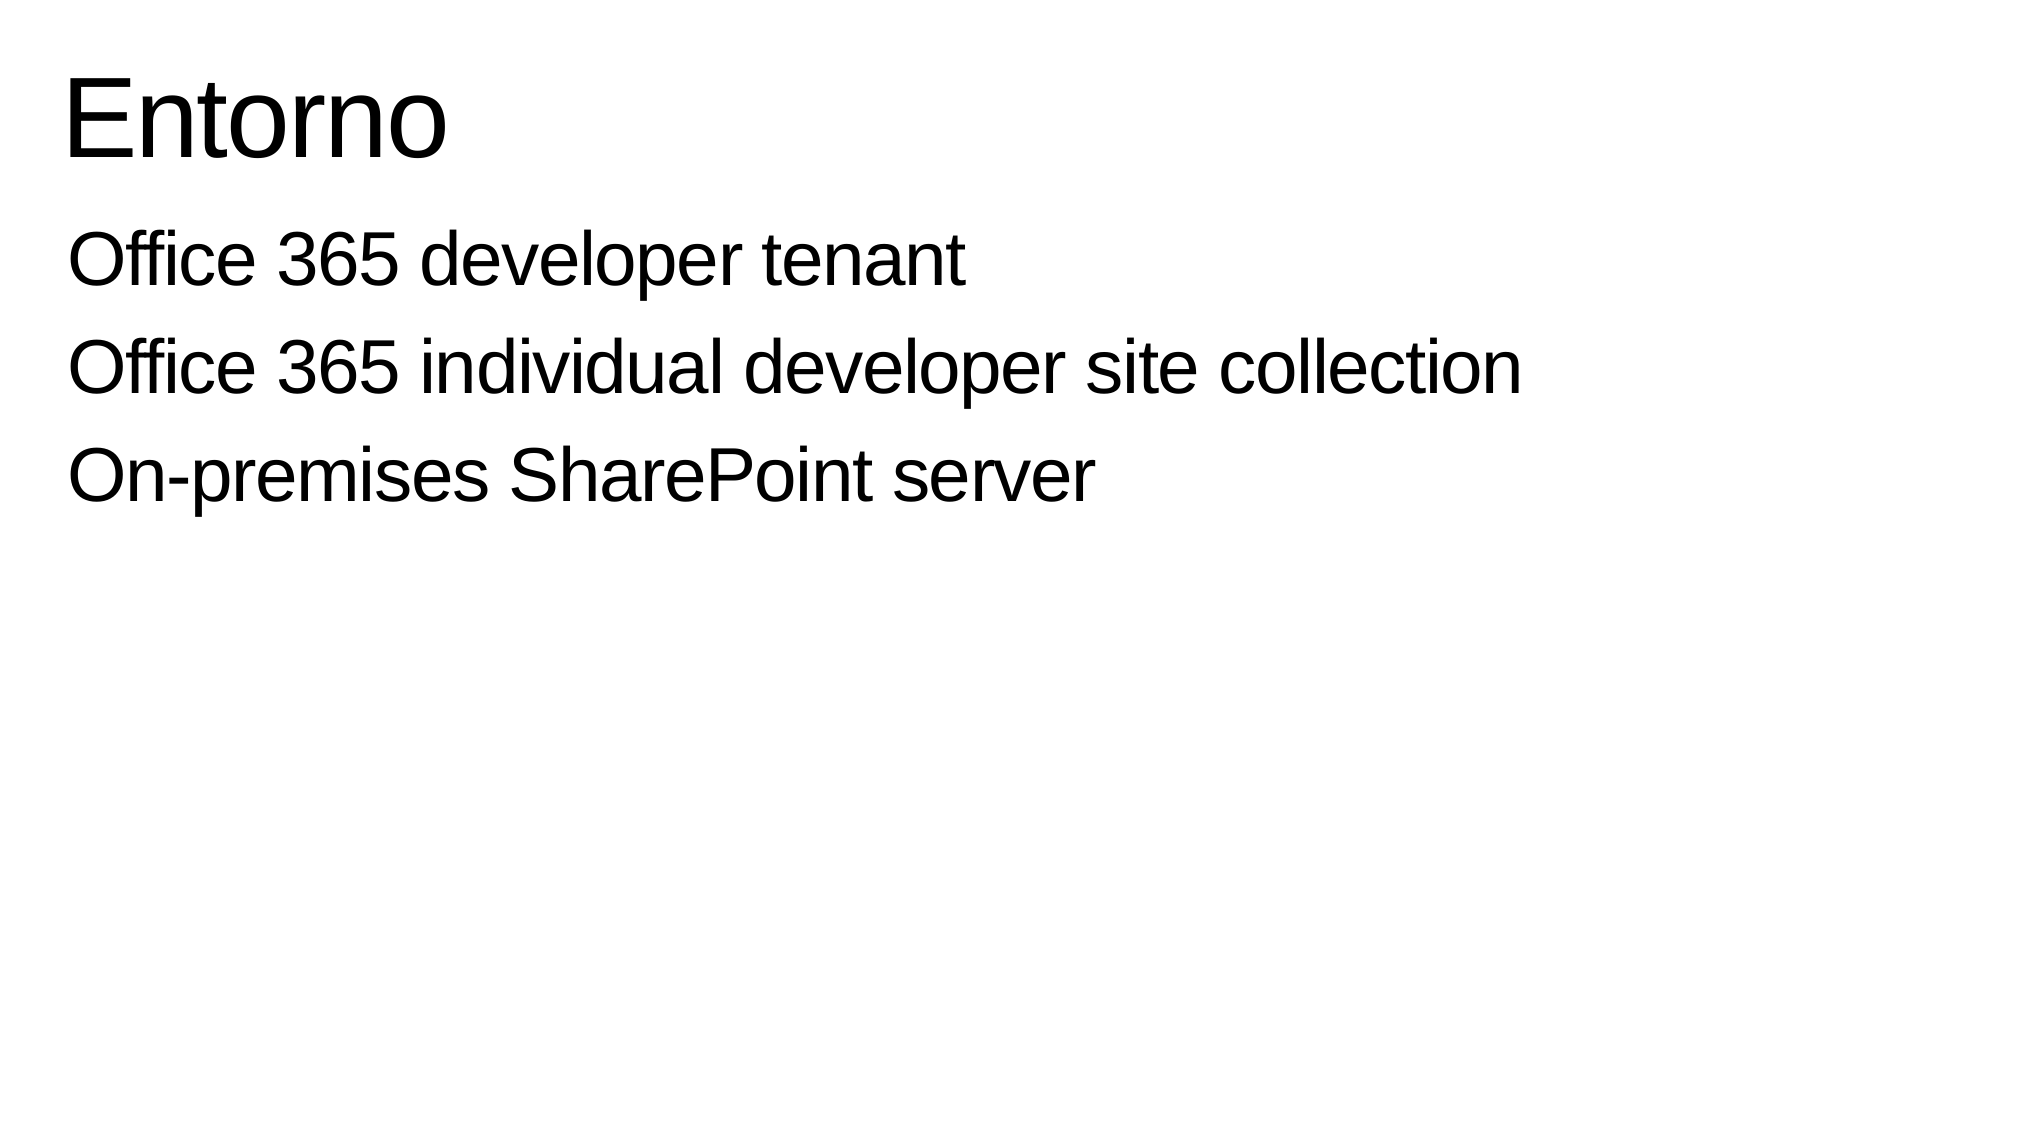

# Entorno
Office 365 developer tenant
Office 365 individual developer site collection
On-premises SharePoint server